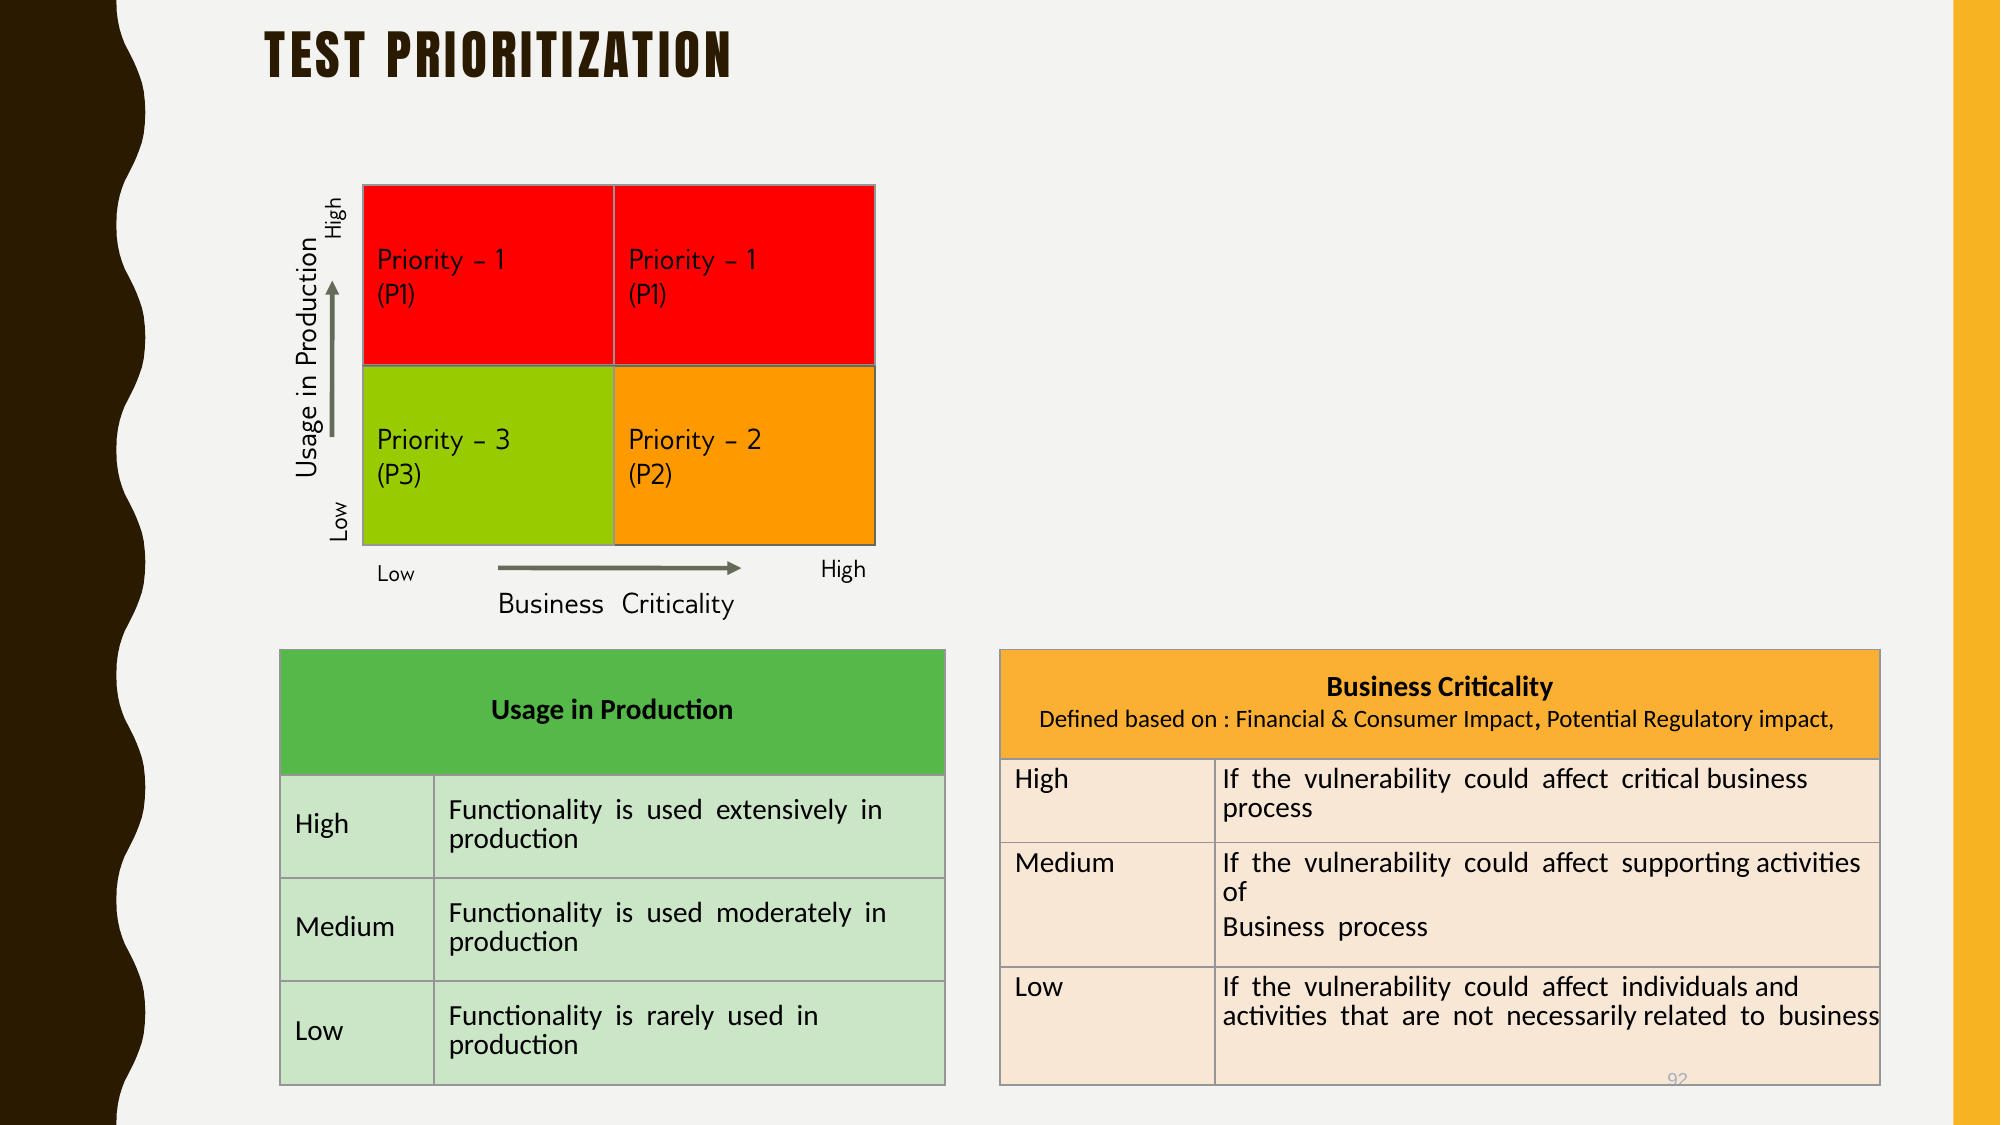

Test Prioritization
Priority – 1
(P1)
Priority – 1
(P1)
High

Usage in Production
Priority – 3
(P3)

Priority – 2
(P2)
Low

High
Low

Business  Criticality
| Usage in Production |  |
| --- | --- |
| High | Functionality is used extensively in production |
| Medium | Functionality is used moderately in production |
| Low | Functionality is rarely used in production |
| Business Criticality Defined based on : Financial & Consumer Impact, Potential Regulatory impact, |  |
| --- | --- |
| High | If the vulnerability could affect critical business process |
| Medium | If the vulnerability could affect supporting activities of Business process |
| Low | If the vulnerability could affect individuals and activities that are not necessarily related to business |
92